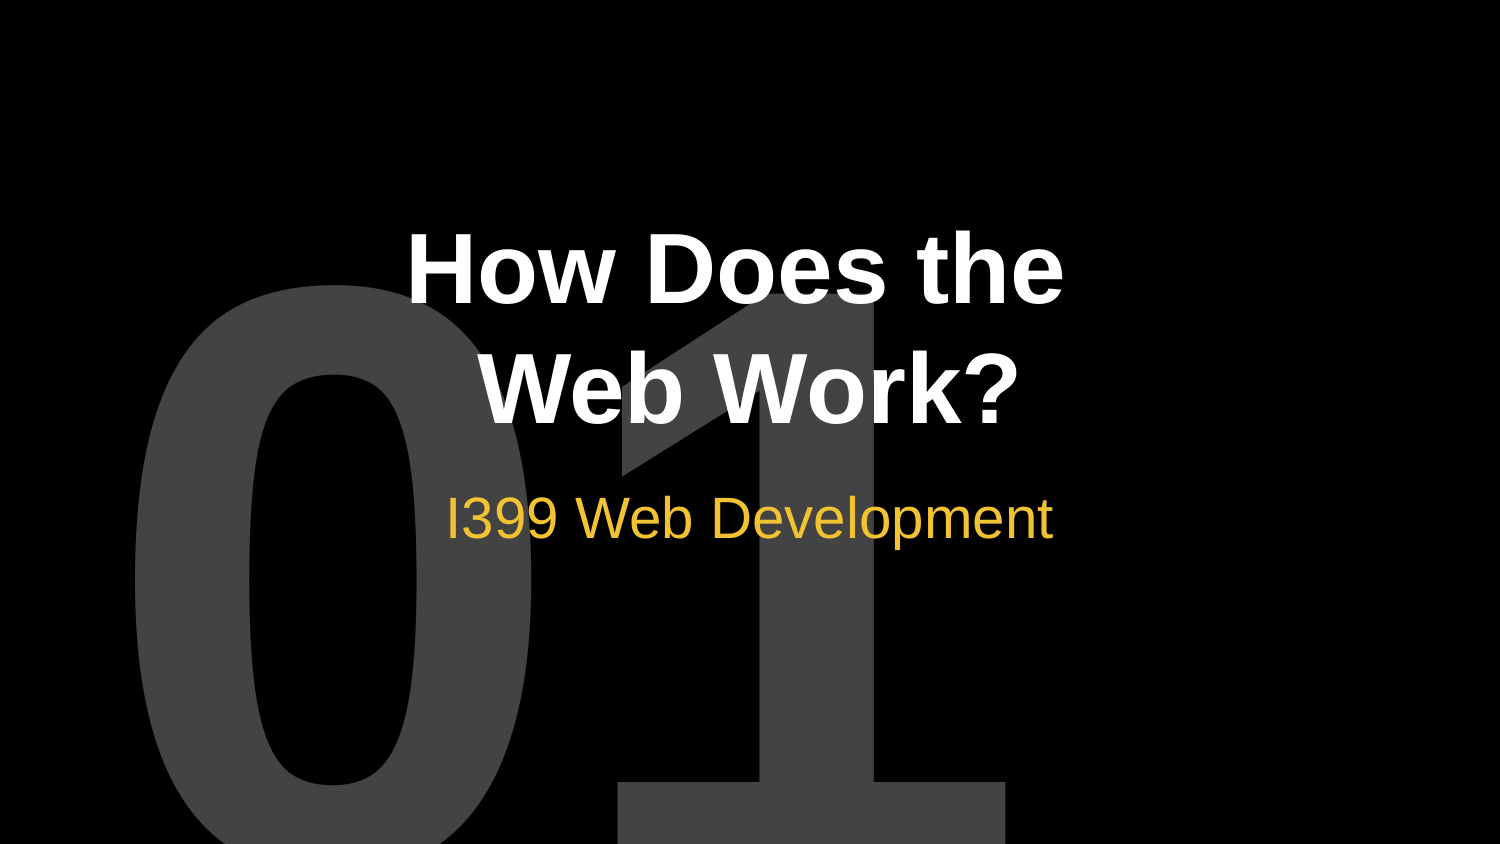

01
# How Does the
Web Work?
I399 Web Development